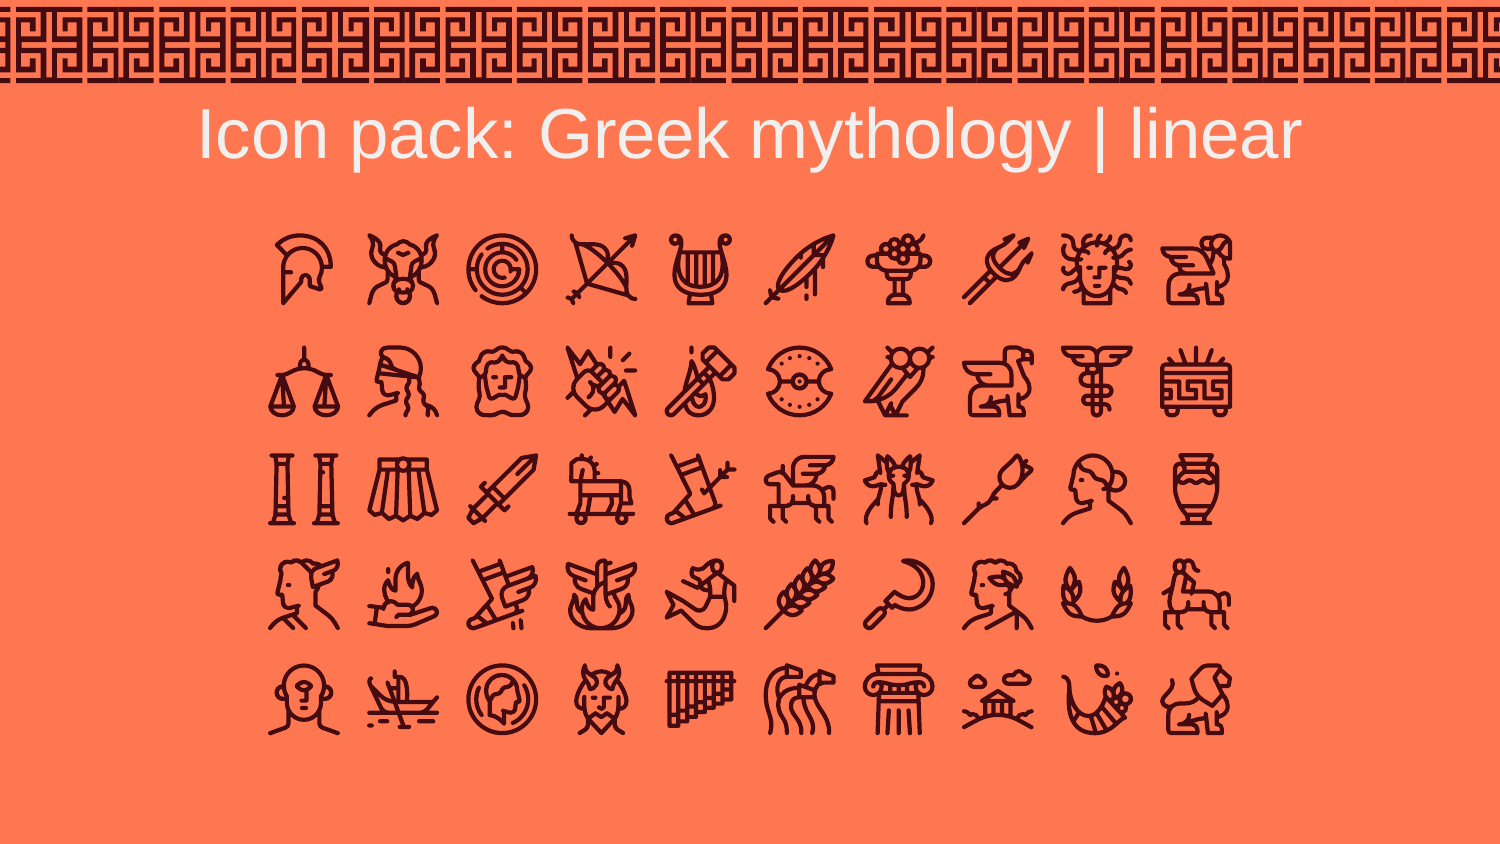

# Icon pack: Greek mythology | linear